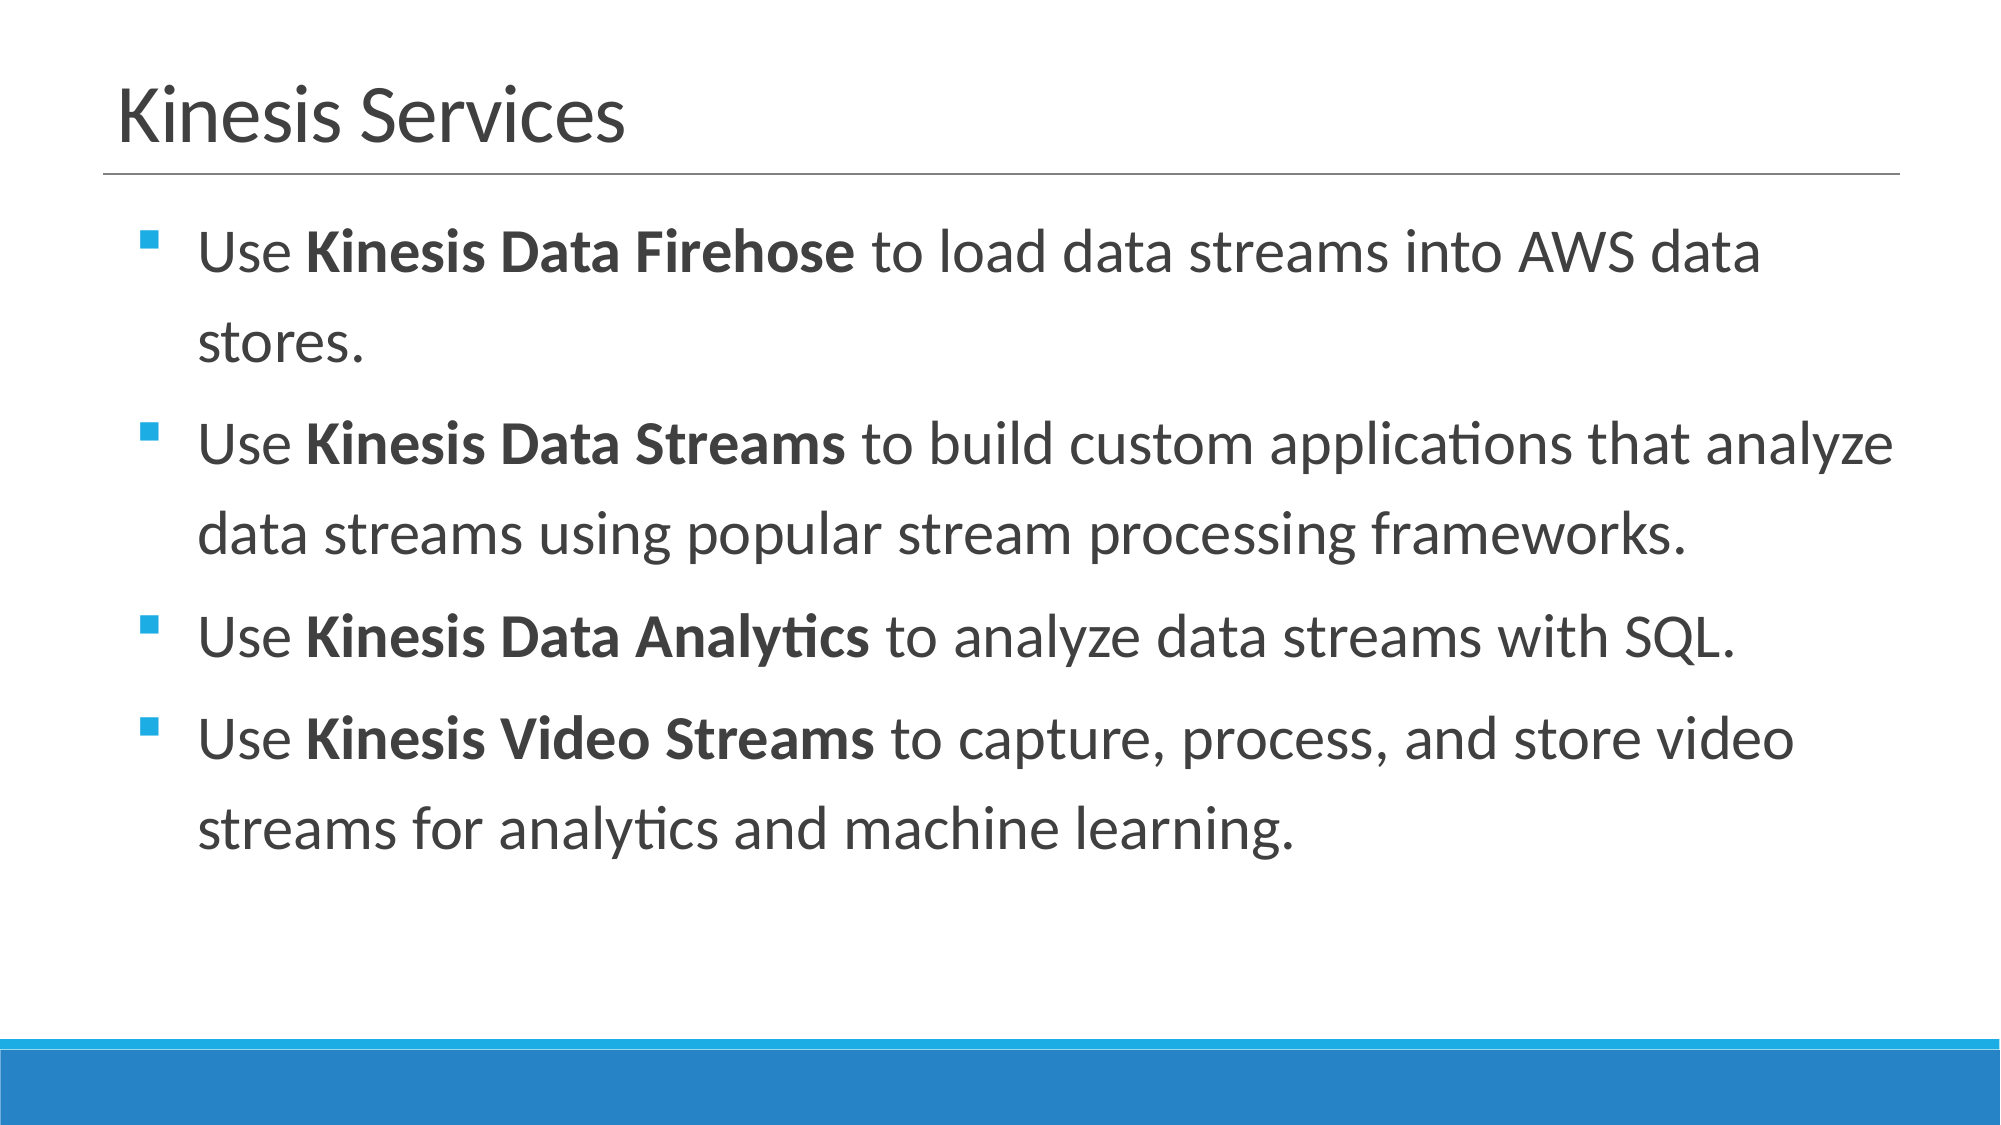

# Kinesis Services
Use Kinesis Data Firehose to load data streams into AWS data stores.
Use Kinesis Data Streams to build custom applications that analyze data streams using popular stream processing frameworks.
Use Kinesis Data Analytics to analyze data streams with SQL.
Use Kinesis Video Streams to capture, process, and store video streams for analytics and machine learning.